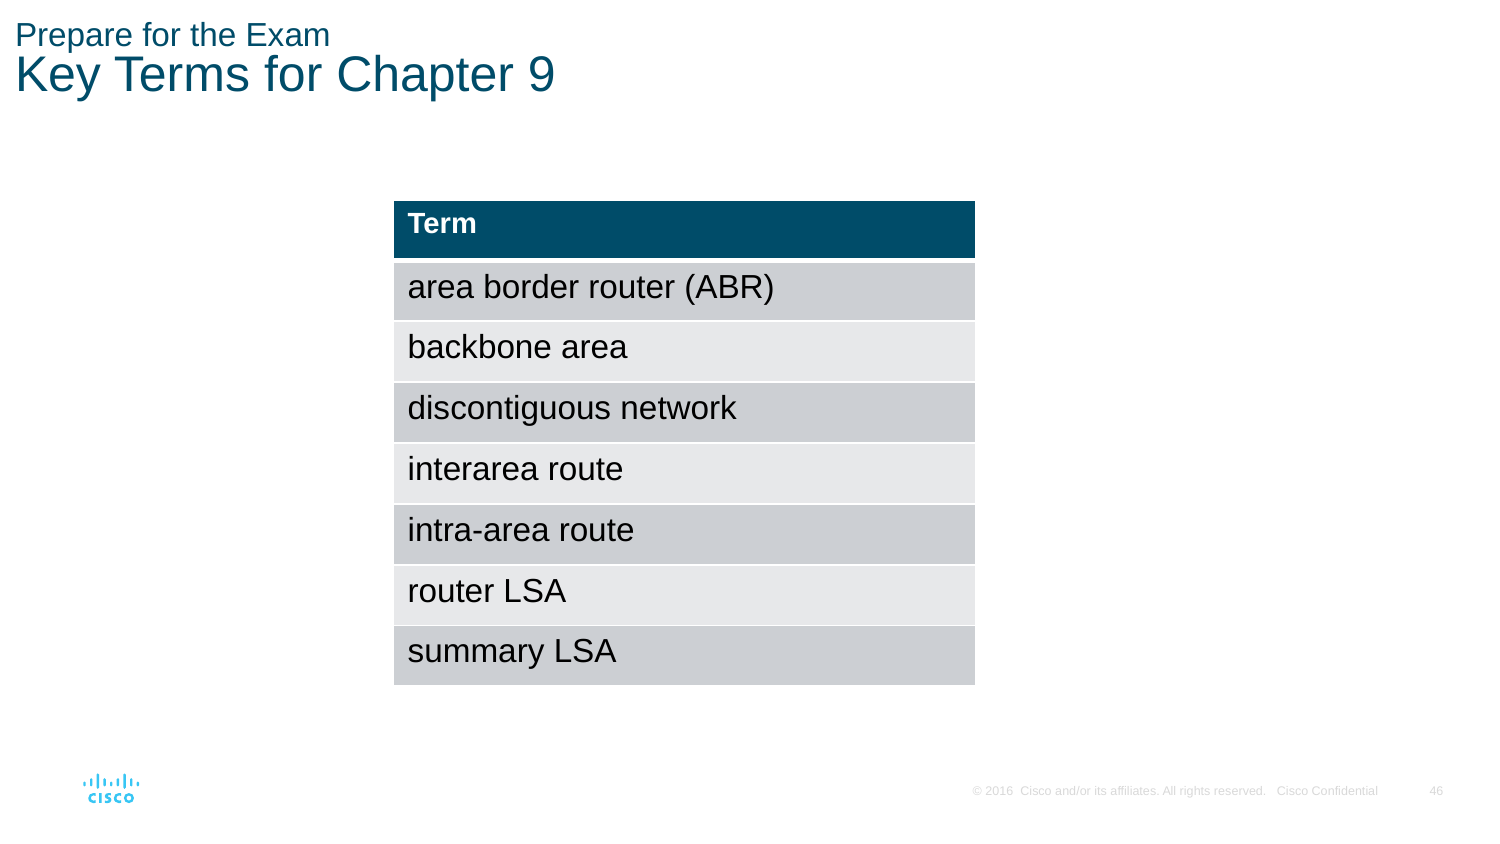

# Prepare for the Exam Key Terms for Chapter 9
| Term |
| --- |
| area border router (ABR) |
| backbone area |
| discontiguous network |
| interarea route |
| intra-area route |
| router LSA |
| summary LSA |